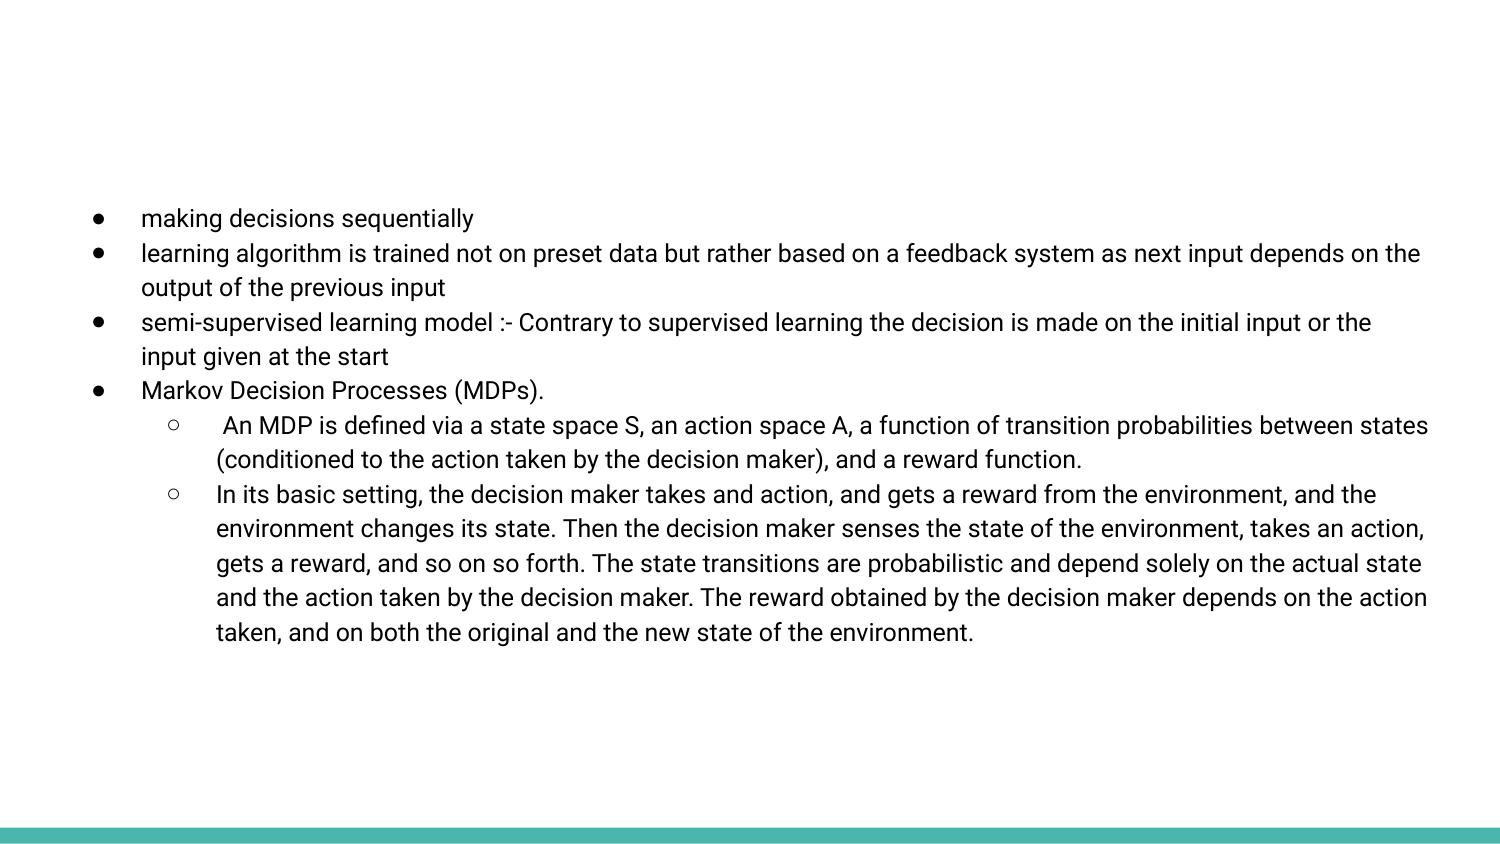

making decisions sequentially
learning algorithm is trained not on preset data but rather based on a feedback system as next input depends on the output of the previous input
semi-supervised learning model :- Contrary to supervised learning the decision is made on the initial input or the input given at the start
Markov Decision Processes (MDPs).
 An MDP is defined via a state space S, an action space A, a function of transition probabilities between states (conditioned to the action taken by the decision maker), and a reward function.
In its basic setting, the decision maker takes and action, and gets a reward from the environment, and the environment changes its state. Then the decision maker senses the state of the environment, takes an action, gets a reward, and so on so forth. The state transitions are probabilistic and depend solely on the actual state and the action taken by the decision maker. The reward obtained by the decision maker depends on the action taken, and on both the original and the new state of the environment.